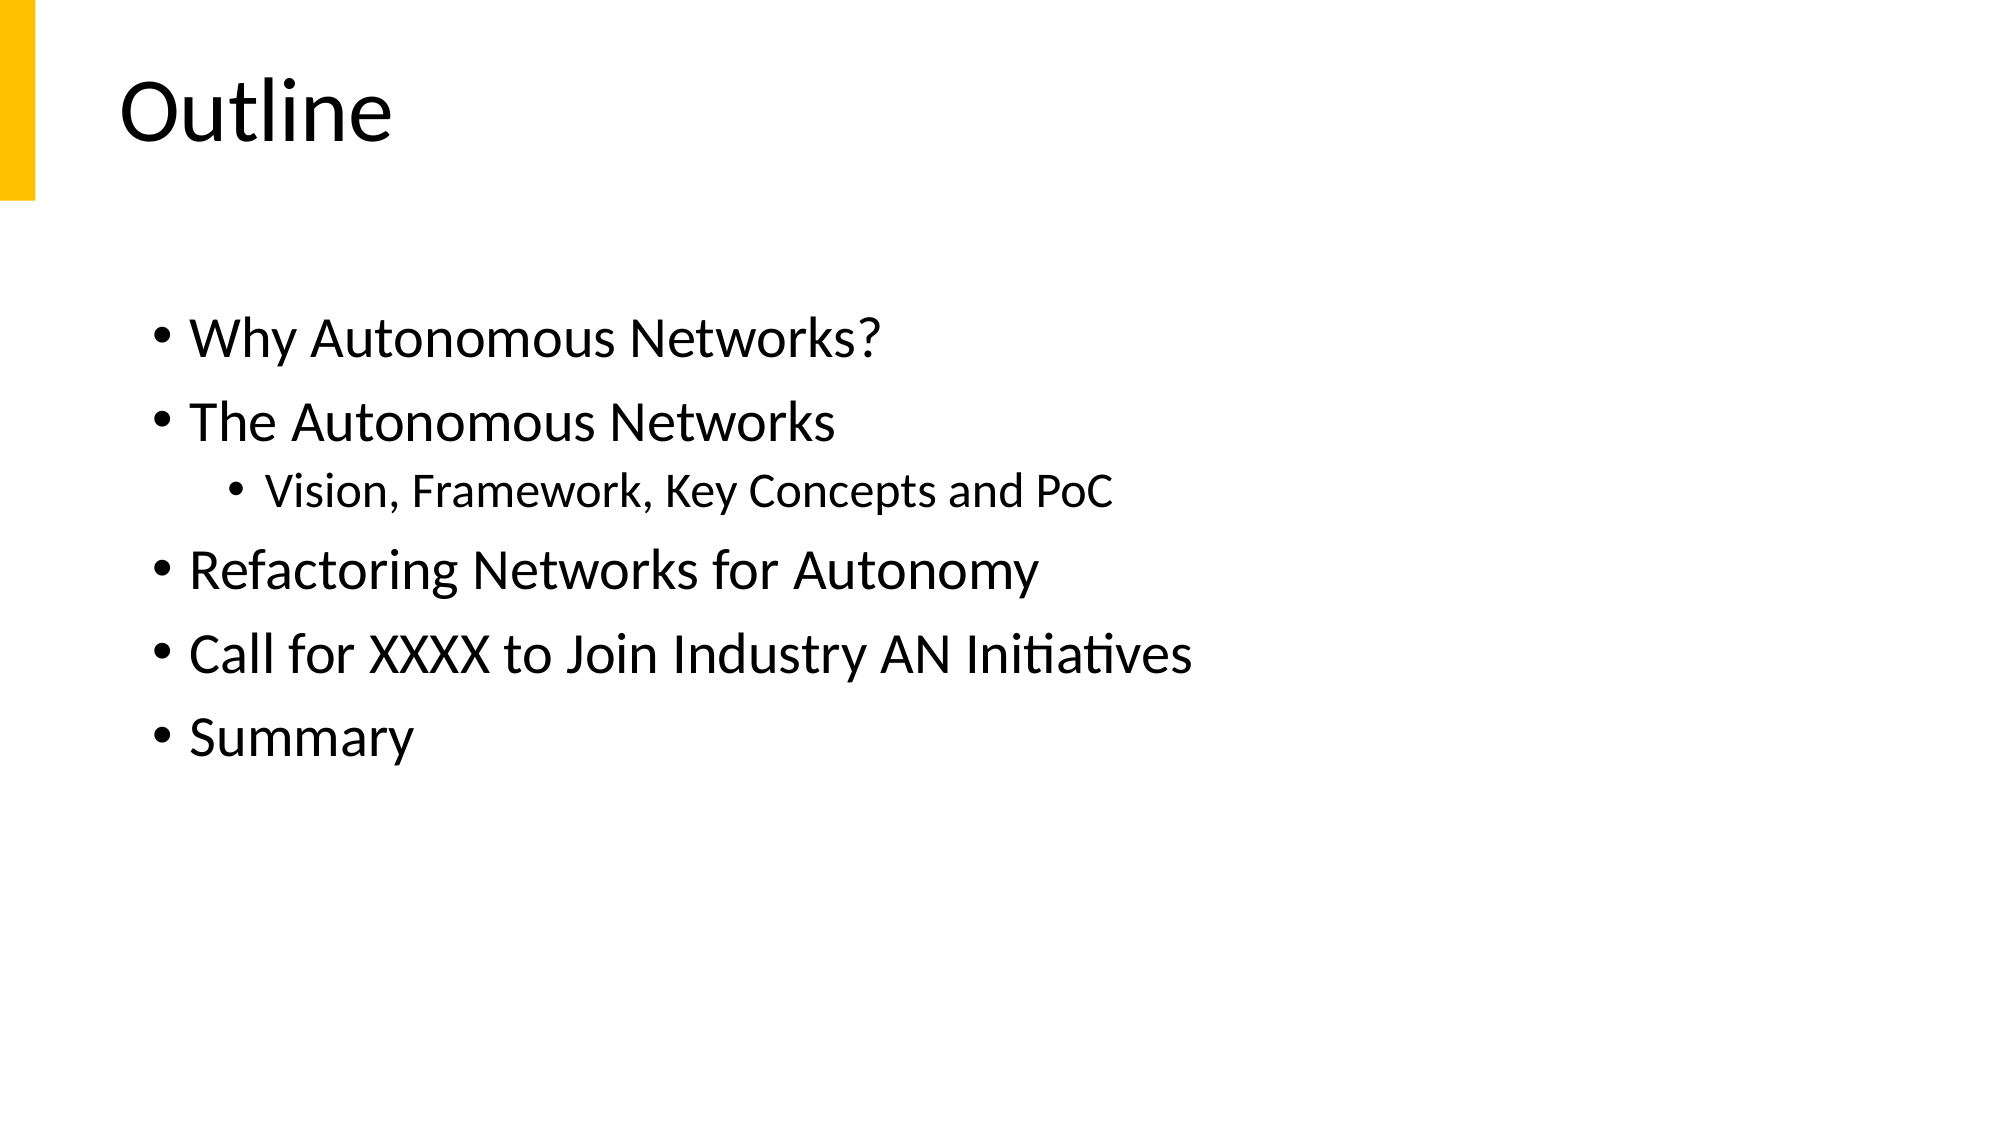

# Outline
Why Autonomous Networks?
The Autonomous Networks
Vision, Framework, Key Concepts and PoC
Refactoring Networks for Autonomy
Call for XXXX to Join Industry AN Initiatives
Summary